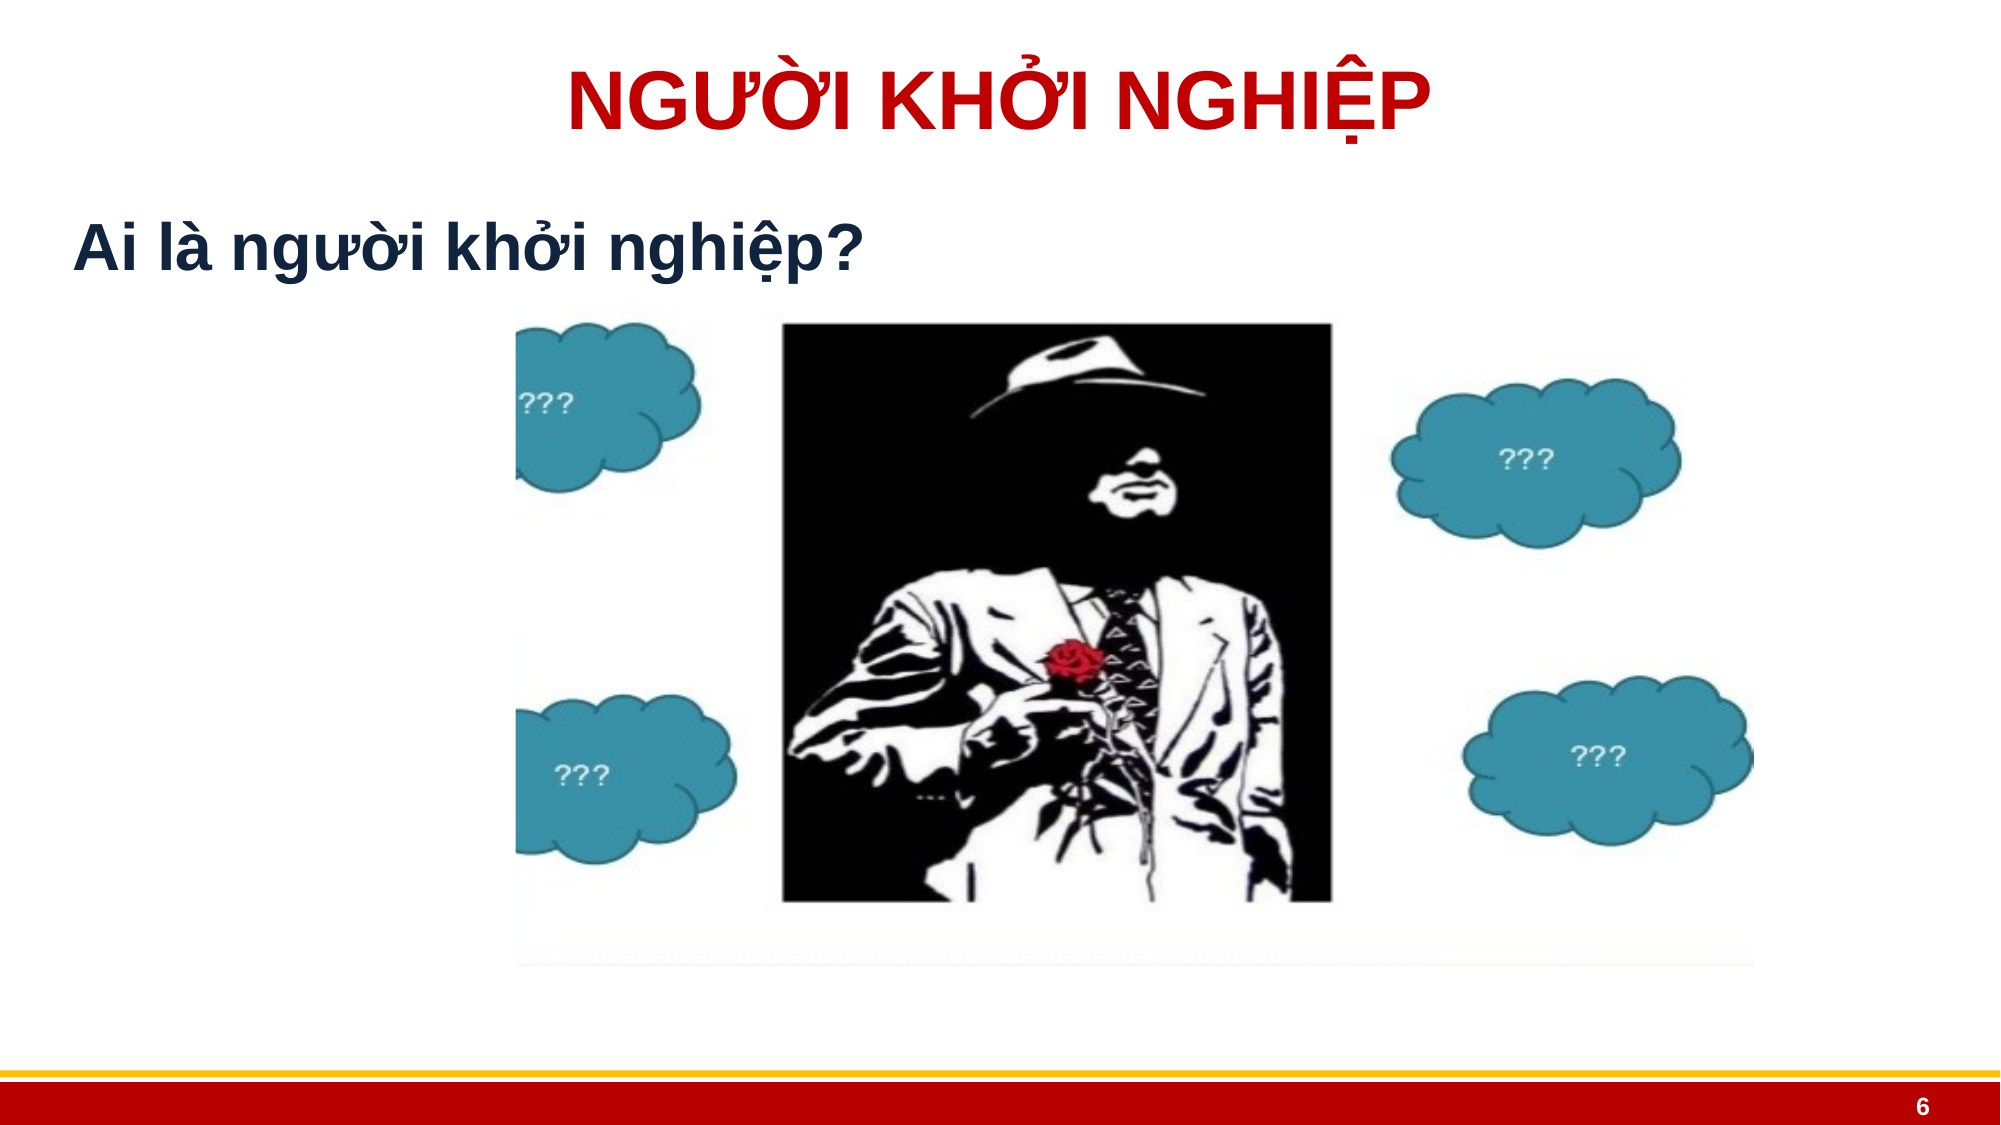

# NGƯỜI KHỞI NGHIỆP
Ai là người khởi nghiệp?

6